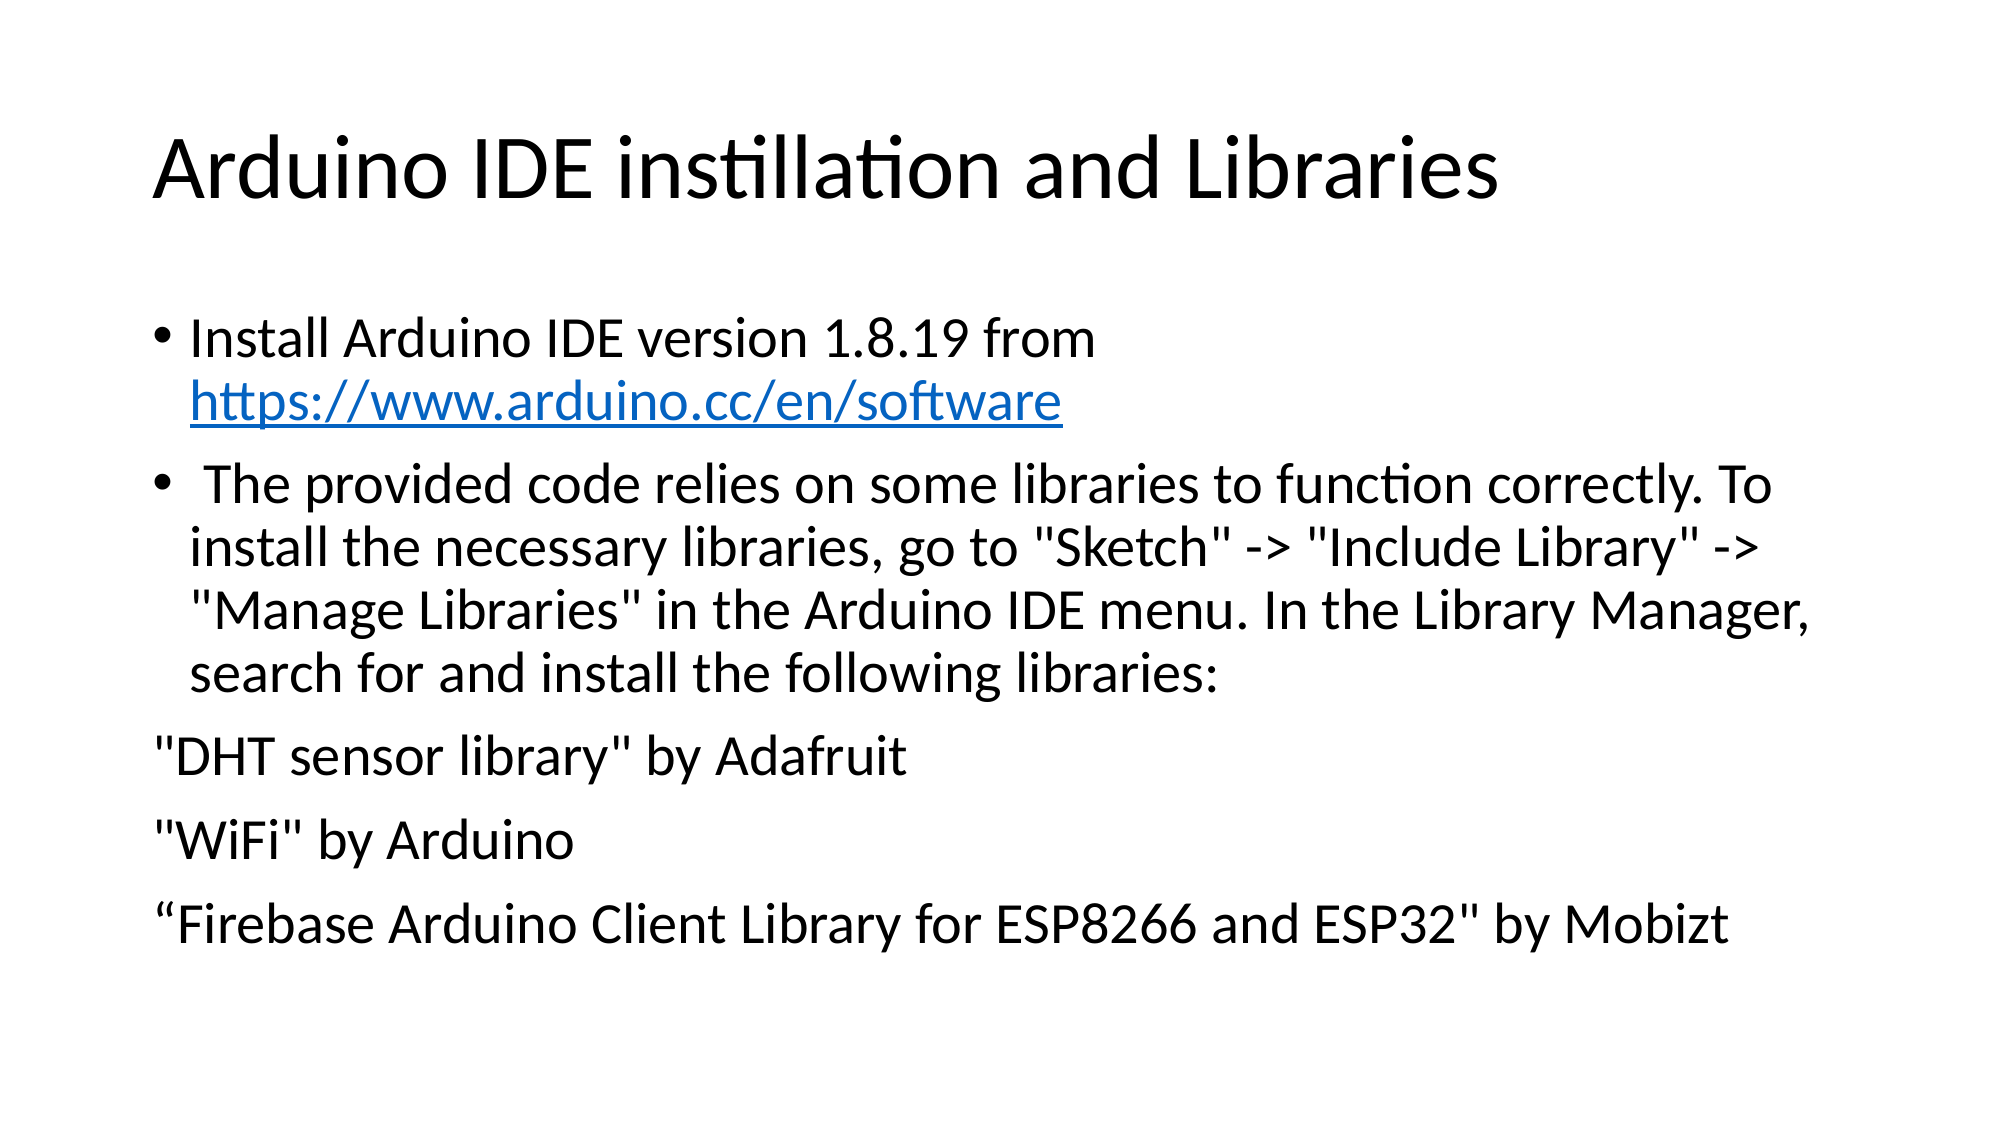

# Arduino IDE instillation and Libraries
Install Arduino IDE version 1.8.19 from https://www.arduino.cc/en/software
 The provided code relies on some libraries to function correctly. To install the necessary libraries, go to "Sketch" -> "Include Library" -> "Manage Libraries" in the Arduino IDE menu. In the Library Manager, search for and install the following libraries:
"DHT sensor library" by Adafruit
"WiFi" by Arduino
“Firebase Arduino Client Library for ESP8266 and ESP32" by Mobizt